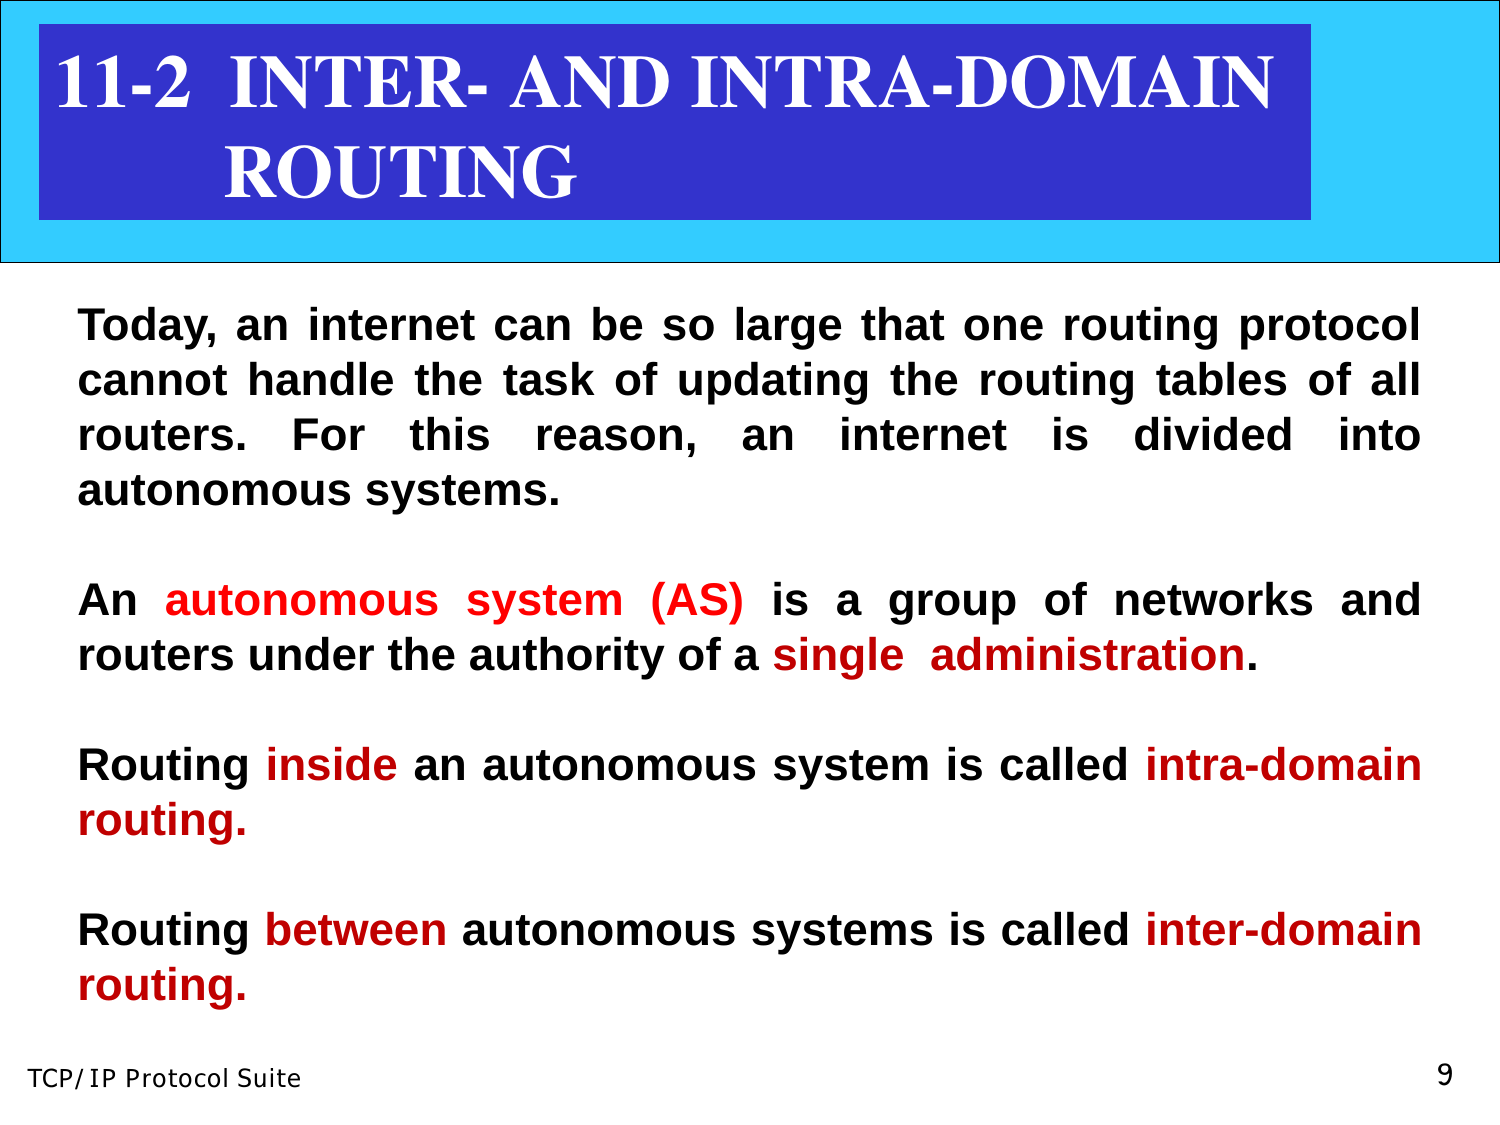

11-2  INTER- AND INTRA-DOMAIN
         ROUTING
Today, an internet can be so large that one routing protocol cannot handle the task of updating the routing tables of all routers. For this reason, an internet is divided into autonomous systems.

An autonomous system (AS) is a group of networks and routers under the authority of a single  administration.

Routing inside an autonomous system is called intra-domain routing.

Routing between autonomous systems is called inter-domain routing.

9
TCP/IP Protocol Suite